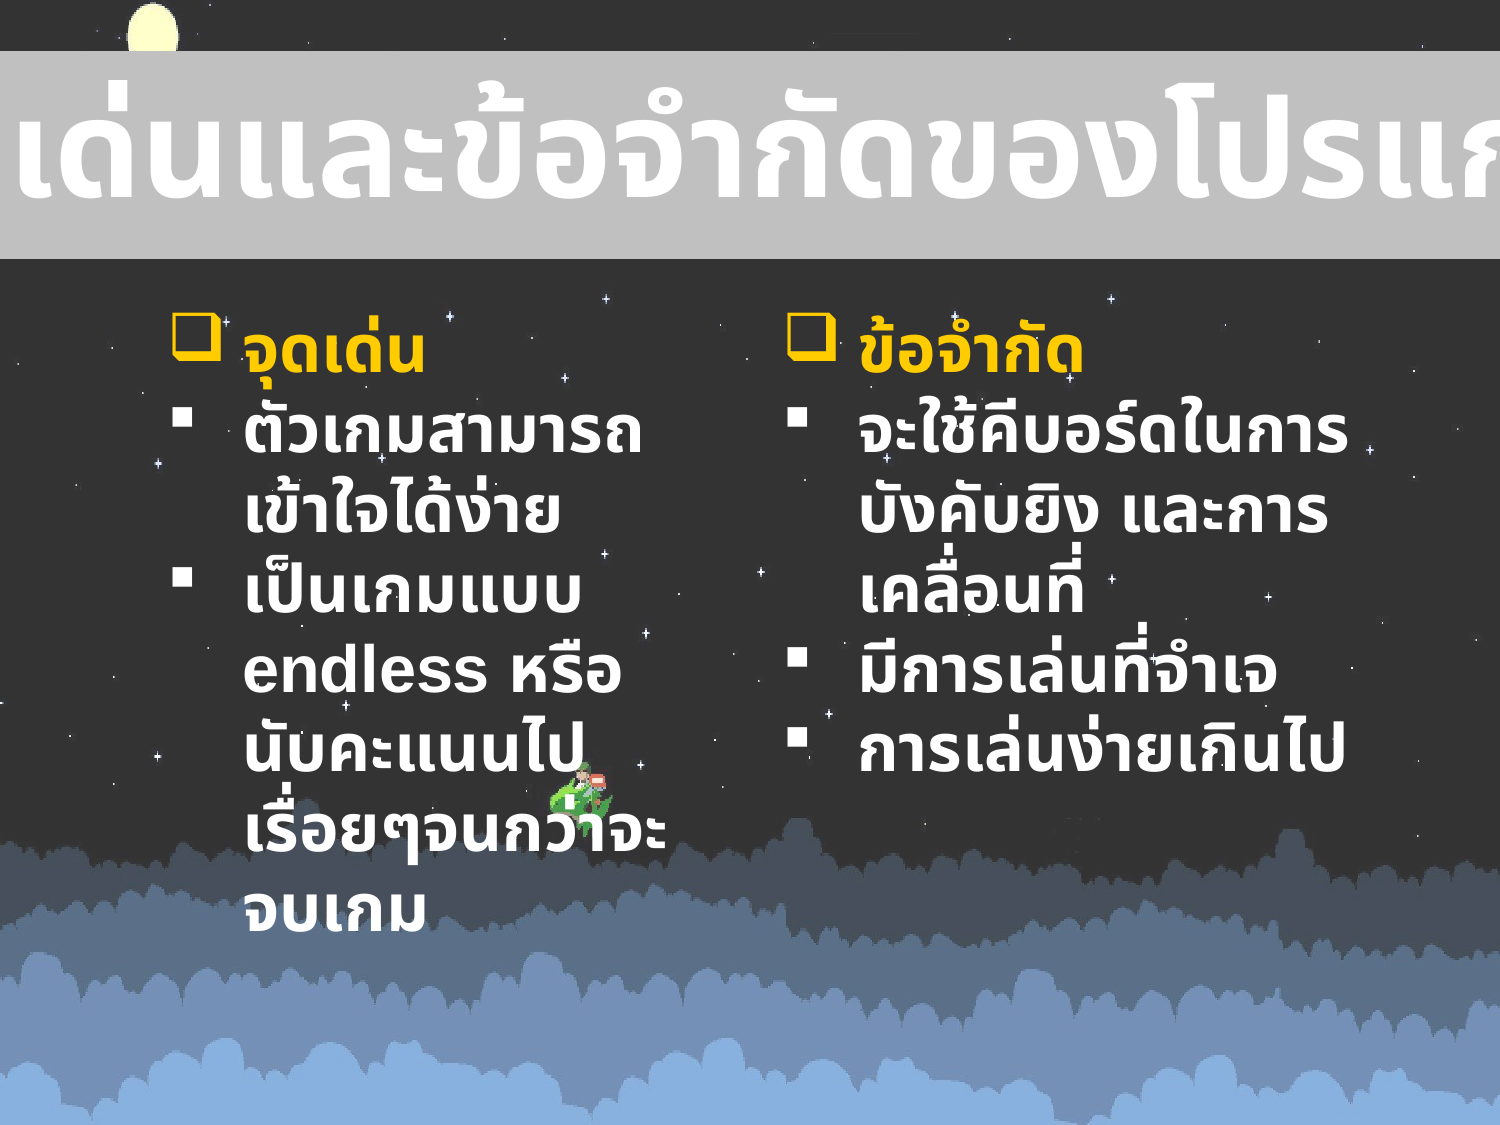

จุดเด่นและข้อจำกัดของโปรแกรม
จุดเด่น
ตัวเกมสามารถเข้าใจได้ง่าย
เป็นเกมแบบ endless หรือนับคะแนนไปเรื่อยๆจนกว่าจะจบเกม

ข้อจำกัด
จะใช้คีบอร์ดในการบังคับยิง และการเคลื่อนที่
มีการเล่นที่จำเจ
การเล่นง่ายเกินไป